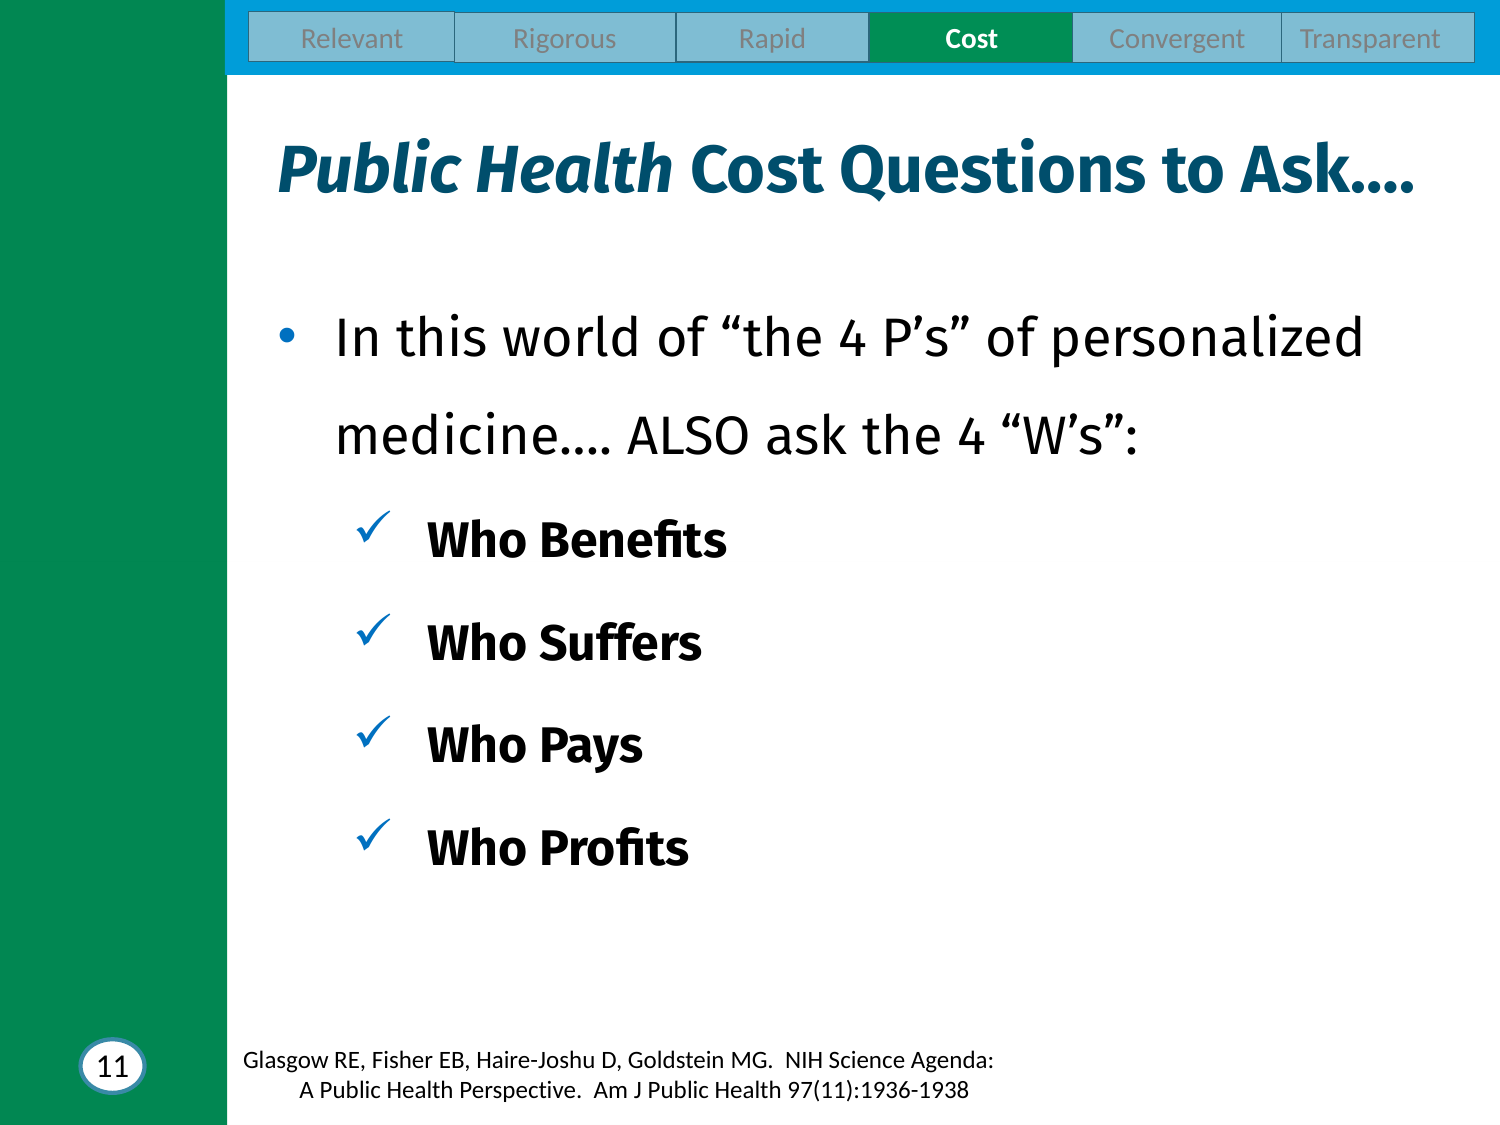

Relevant
Rapid
Cost
Transparent
Rigorous
Convergent
# Public Health Cost Questions to Ask….
In this world of “the 4 P’s” of personalized medicine…. ALSO ask the 4 “W’s”:
Who Benefits
Who Suffers
Who Pays
Who Profits

Glasgow RE, Fisher EB, Haire-Joshu D, Goldstein MG.  NIH Science Agenda:
A Public Health Perspective.  Am J Public Health 97(11):1936-1938

11